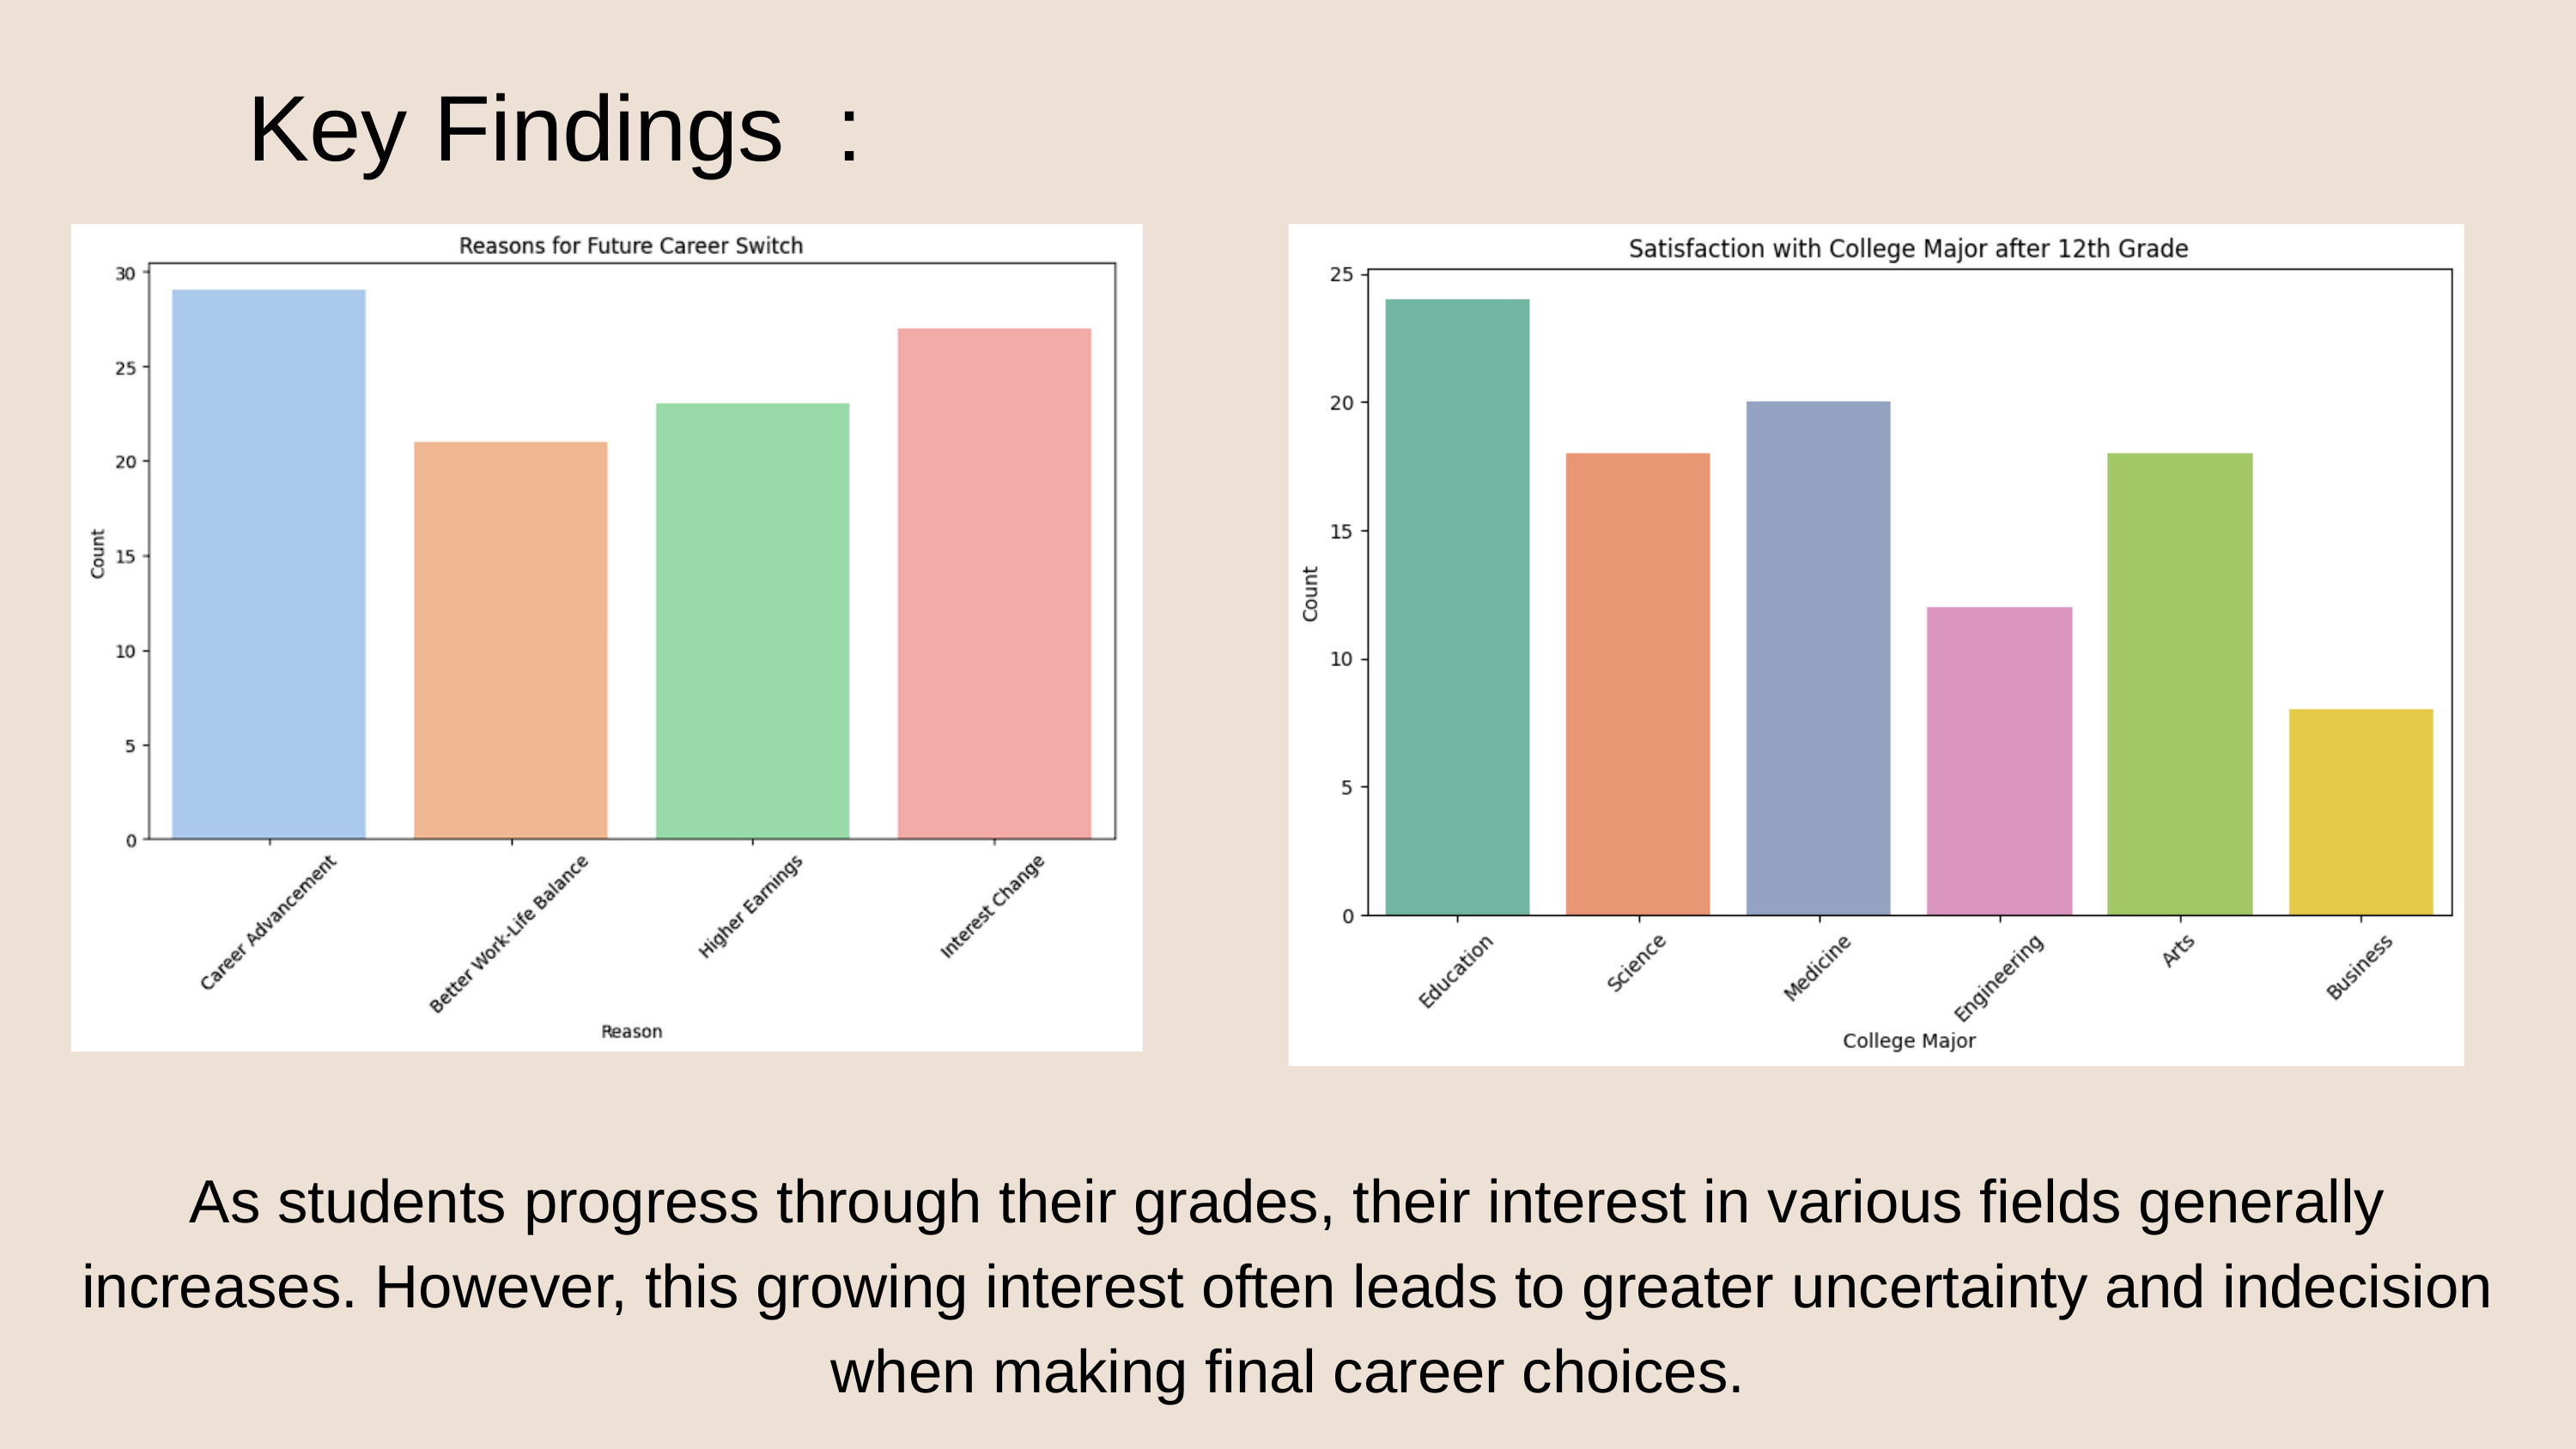

Key Findings  :

As students progress through their grades, their interest in various fields generally increases. However, this growing interest often leads to greater uncertainty and indecision when making final career choices.

4o